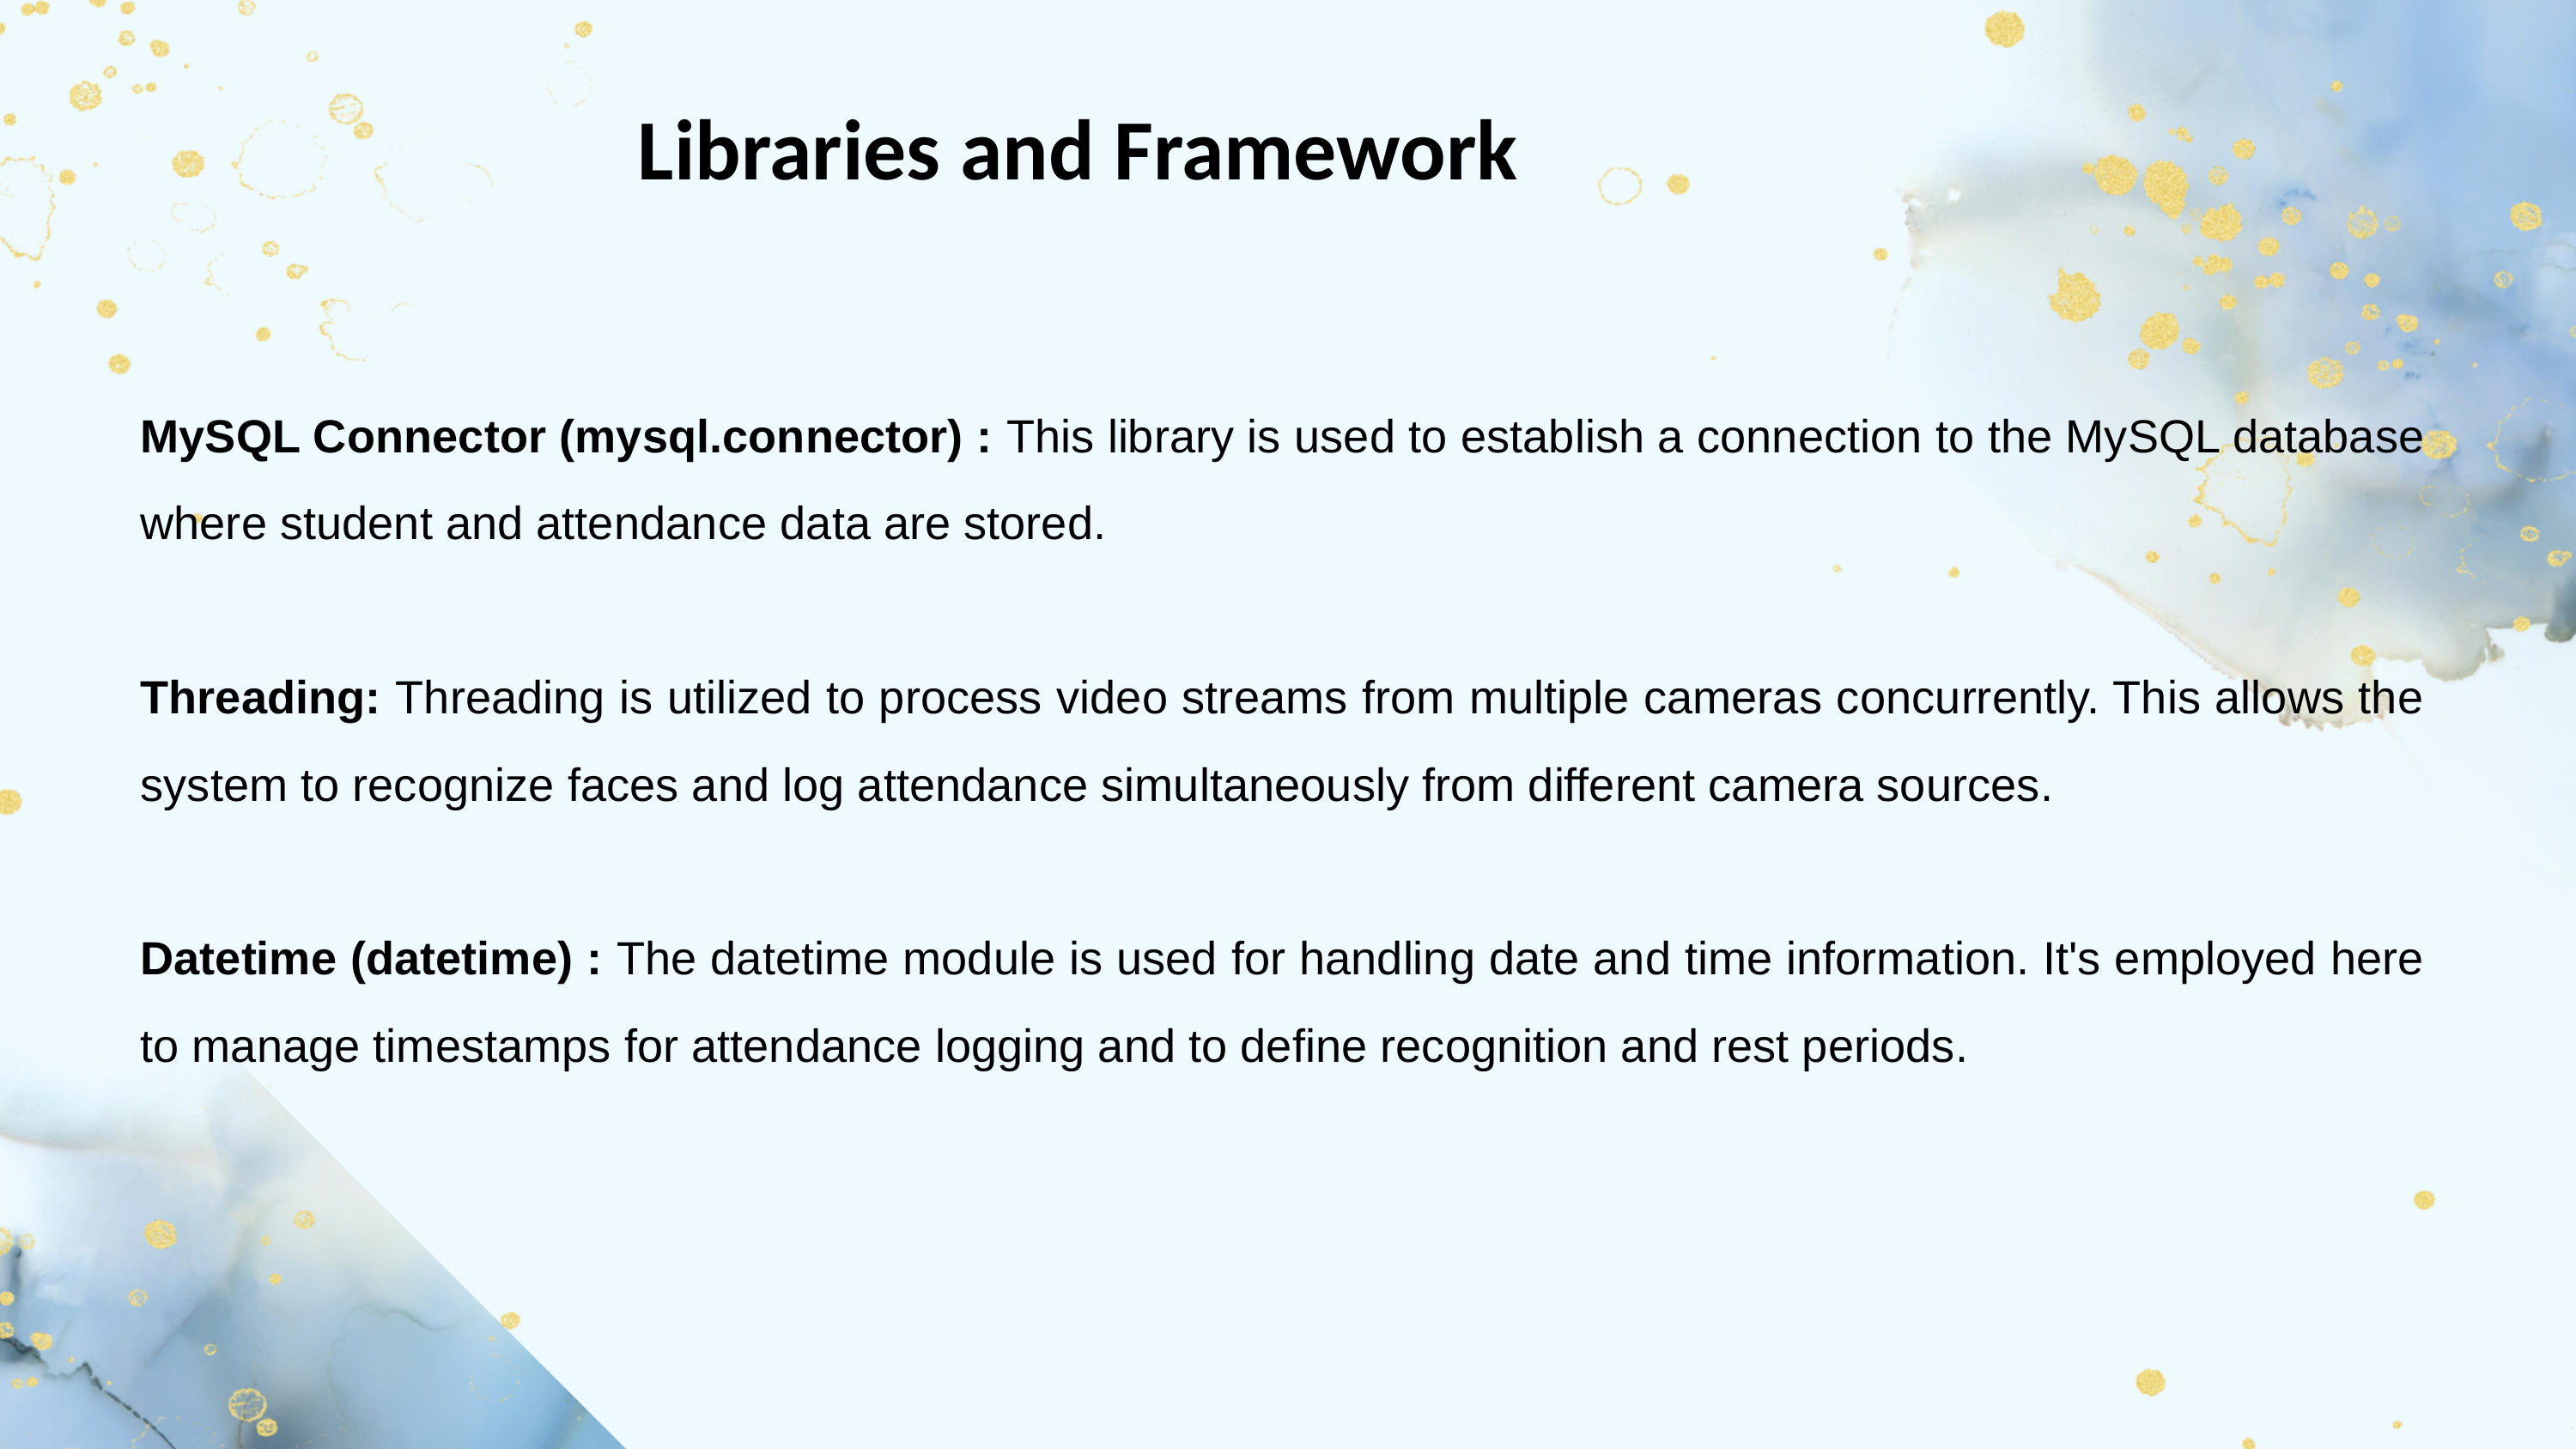

Libraries and Framework
MySQL Connector (mysql.connector) : This library is used to establish a connection to the MySQL database where student and attendance data are stored.

Threading: Threading is utilized to process video streams from multiple cameras concurrently. This allows the system to recognize faces and log attendance simultaneously from different camera sources.

Datetime (datetime) : The datetime module is used for handling date and time information. It's employed here to manage timestamps for attendance logging and to define recognition and rest periods.